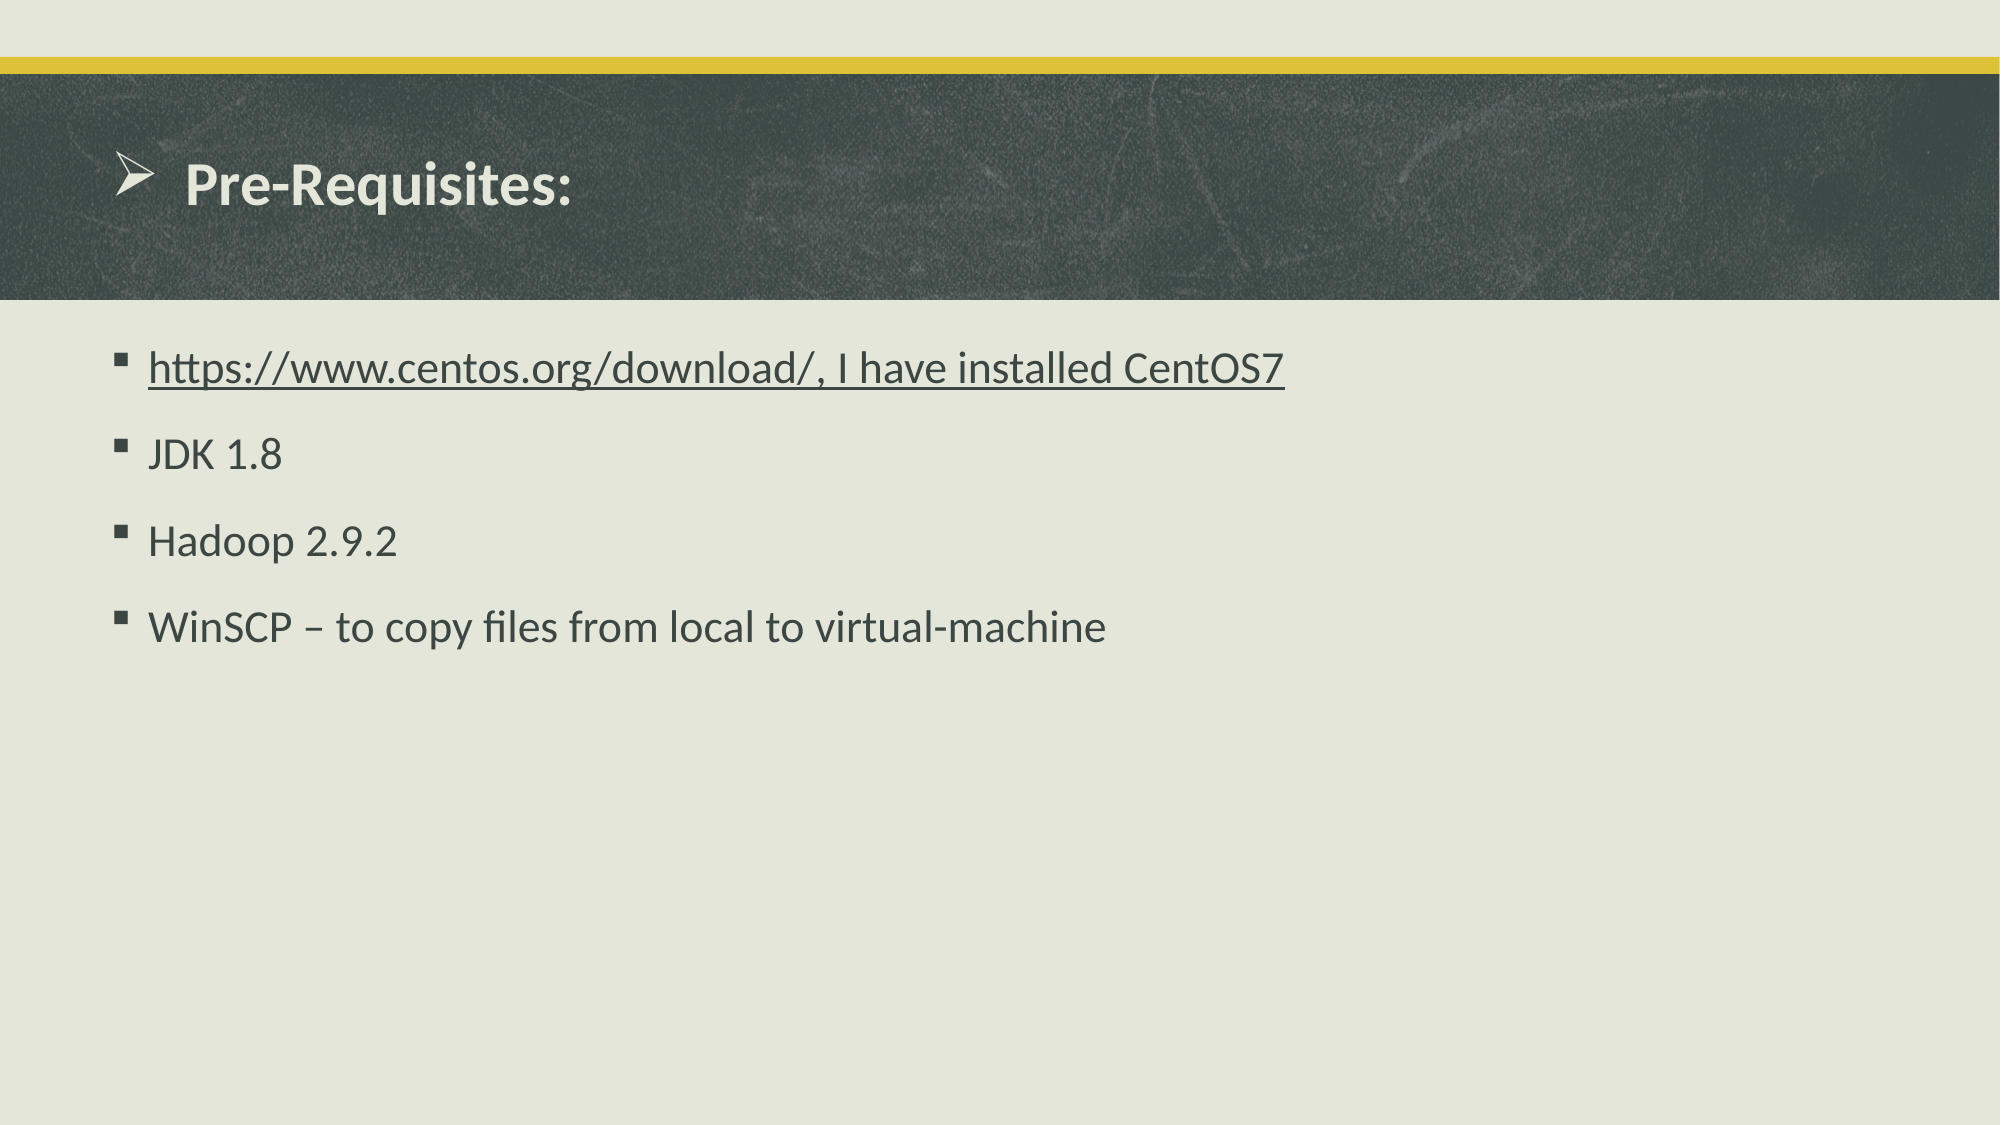

# Pre-Requisites:
https://www.centos.org/download/, I have installed CentOS7
JDK 1.8
Hadoop 2.9.2
WinSCP – to copy files from local to virtual-machine